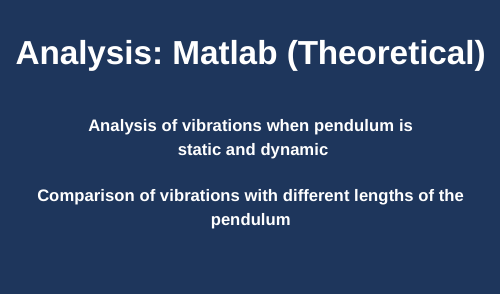

Analysis: Matlab (Theoretical)
Analysis of vibrations when pendulum is
 static and dynamic

Comparison of vibrations with different lengths of the pendulum